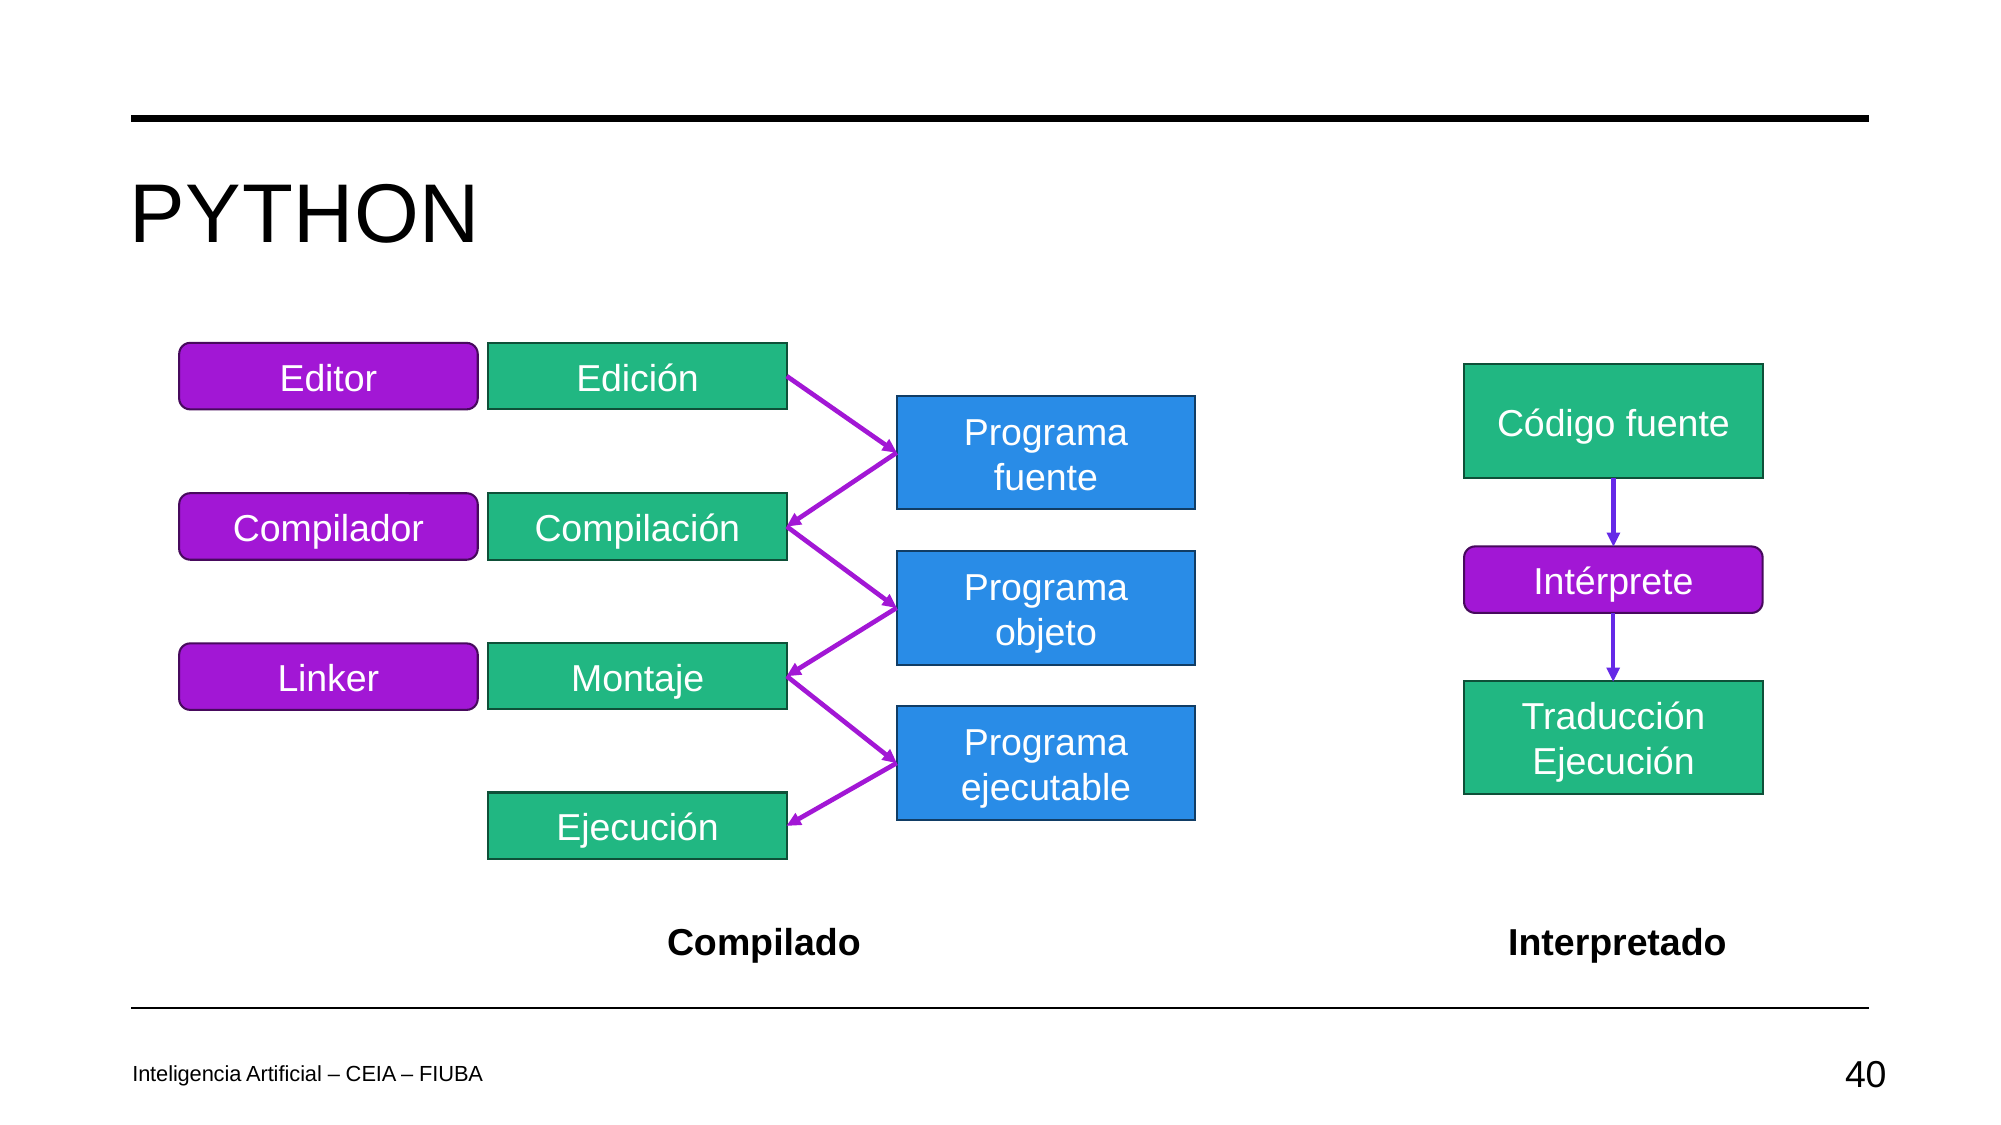

# Python
Editor
Edición
Código fuente
Programa fuente
Compilador
Compilación
Intérprete
Programa objeto
Montaje
Linker
Traducción Ejecución
Programa ejecutable
Ejecución
Compilado
Interpretado
Inteligencia Artificial – CEIA – FIUBA
40